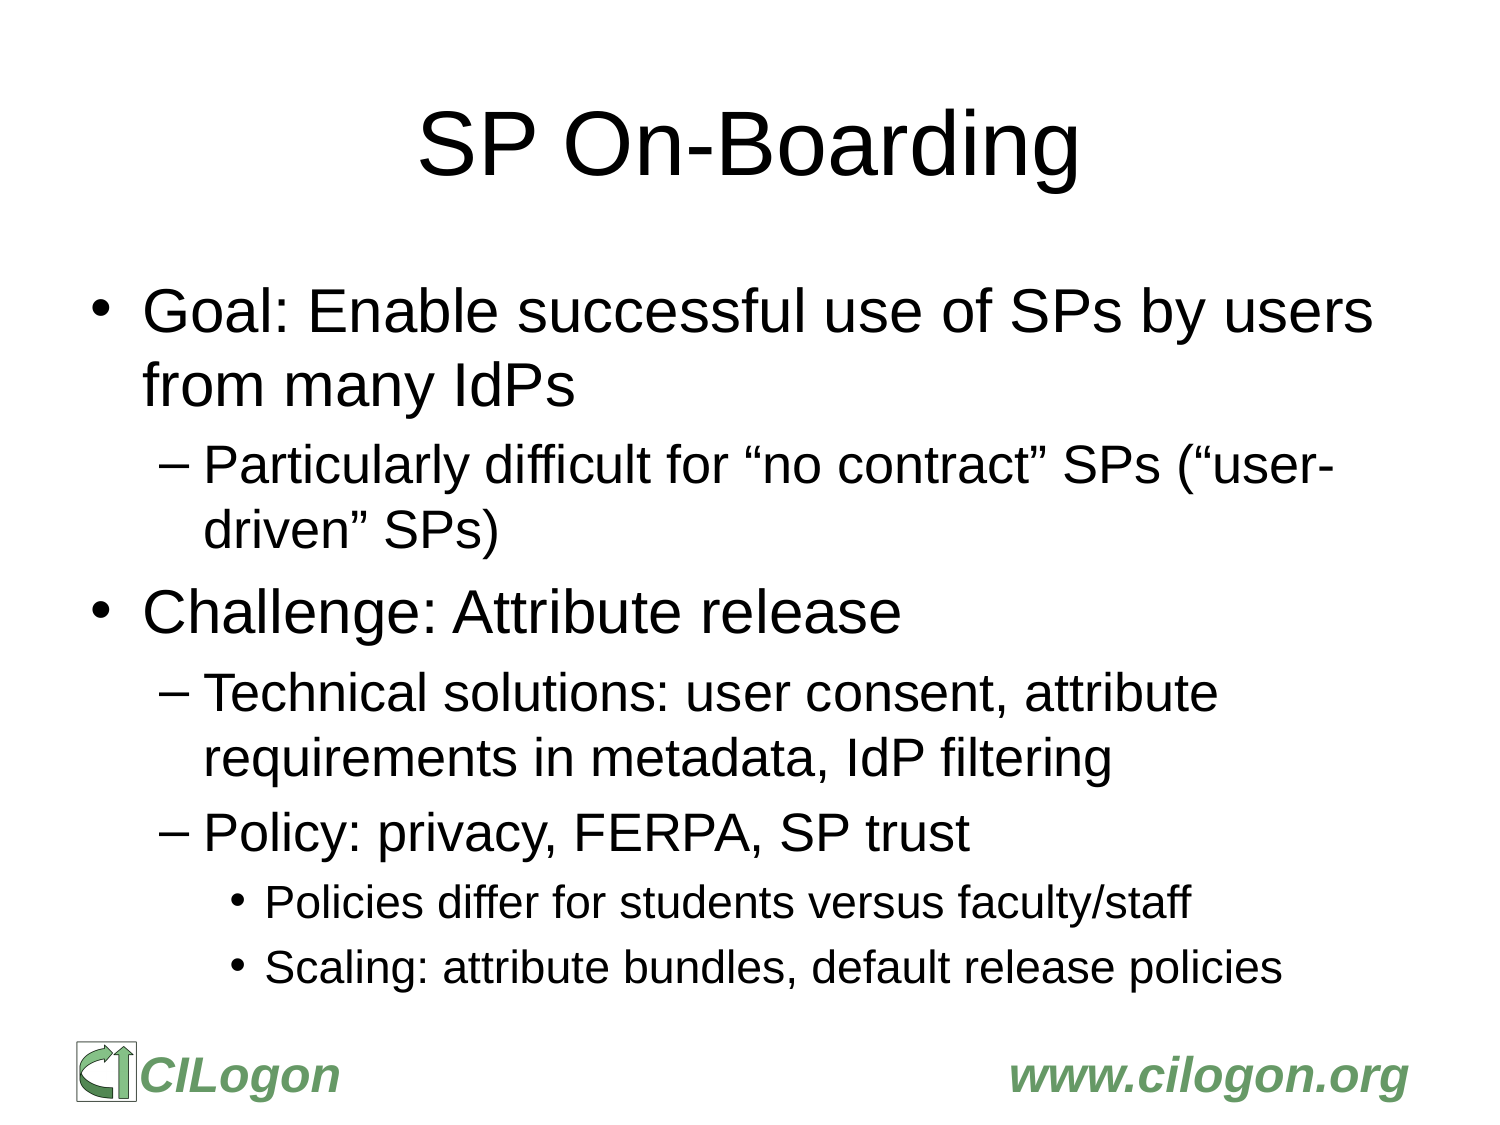

# SP On-Boarding
Goal: Enable successful use of SPs by users from many IdPs
Particularly difficult for “no contract” SPs (“user-driven” SPs)
Challenge: Attribute release
Technical solutions: user consent, attribute requirements in metadata, IdP filtering
Policy: privacy, FERPA, SP trust
Policies differ for students versus faculty/staff
Scaling: attribute bundles, default release policies